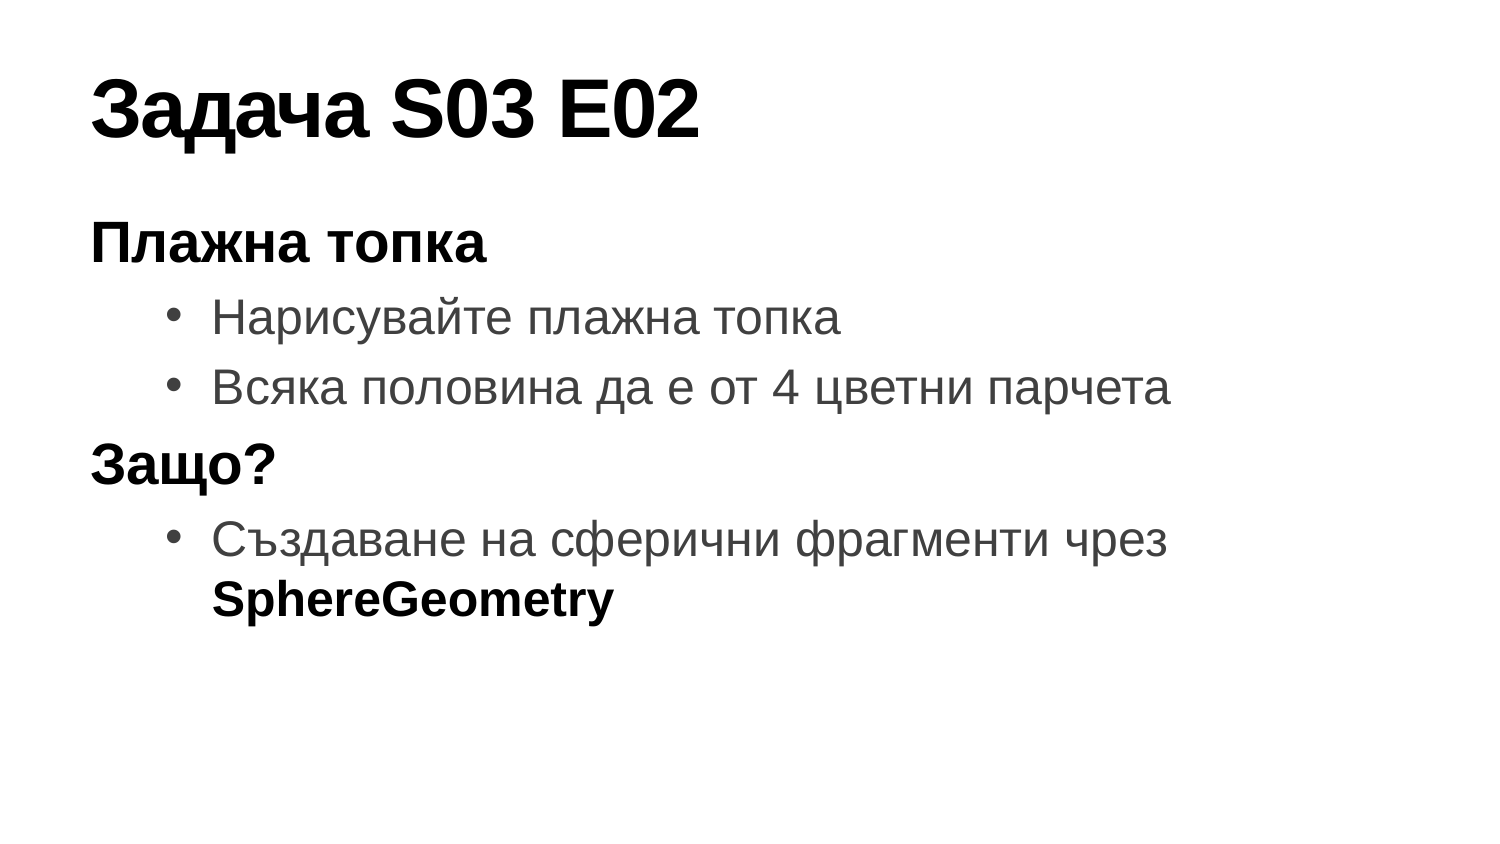

# Задача S03 E02
Плажна топка
Нарисувайте плажна топка
Всяка половина да е от 4 цветни парчета
Защо?
Създаване на сферични фрагменти чрез SphereGeometry